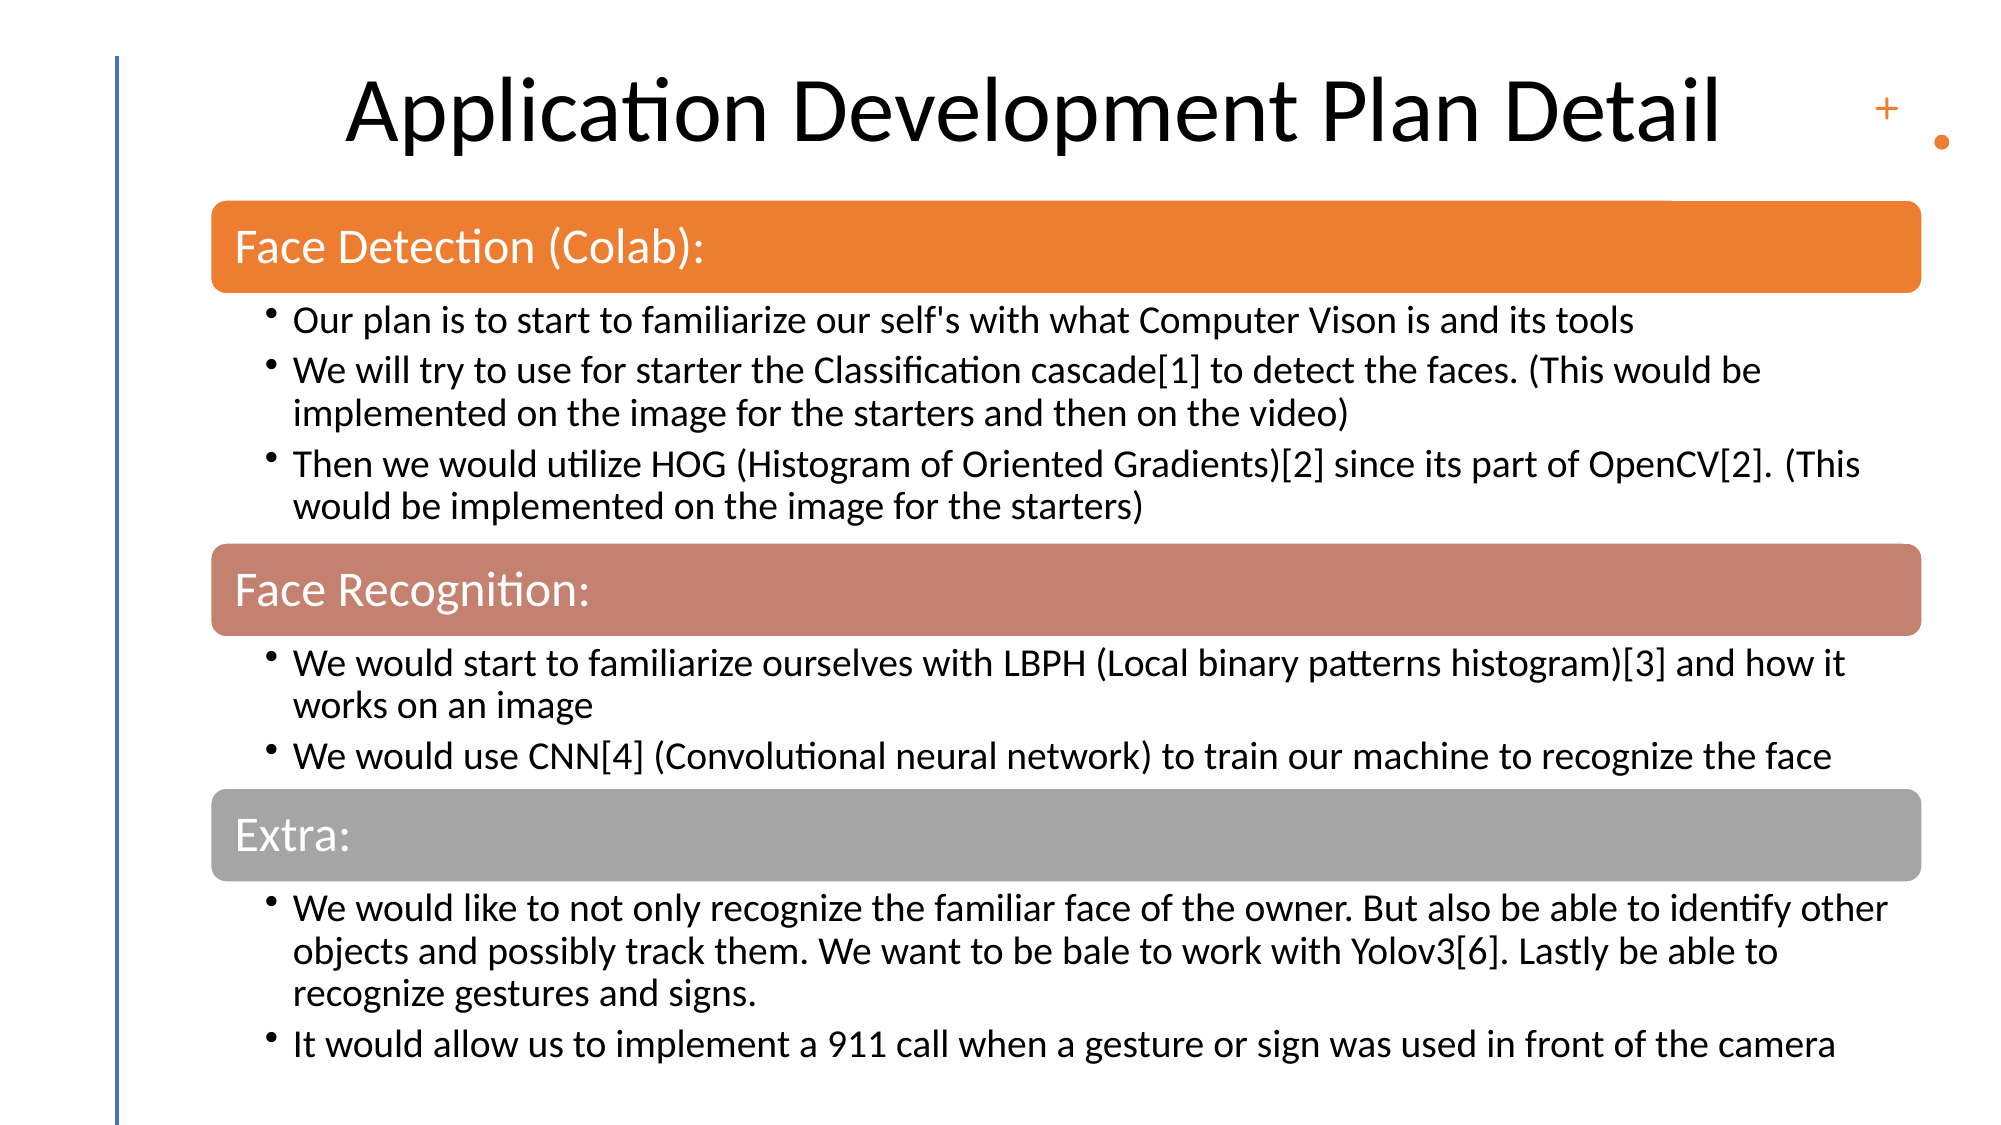

# Application Development Plan Detail

Face Detection (Colab):
Our plan is to start to familiarize our self's with what Computer Vison is and its tools
We will try to use for starter the Classification cascade[1] to detect the faces. (This would be implemented on the image for the starters and then on the video)
Then we would utilize HOG (Histogram of Oriented Gradients)[2] since its part of OpenCV[2]. (This would be implemented on the image for the starters)
Face Recognition:
We would start to familiarize ourselves with LBPH (Local binary patterns histogram)[3] and how it works on an image
We would use CNN[4] (Convolutional neural network) to train our machine to recognize the face
Extra:
We would like to not only recognize the familiar face of the owner. But also be able to identify other objects and possibly track them. We want to be bale to work with Yolov3[6]. Lastly be able to recognize gestures and signs.
It would allow us to implement a 911 call when a gesture or sign was used in front of the camera